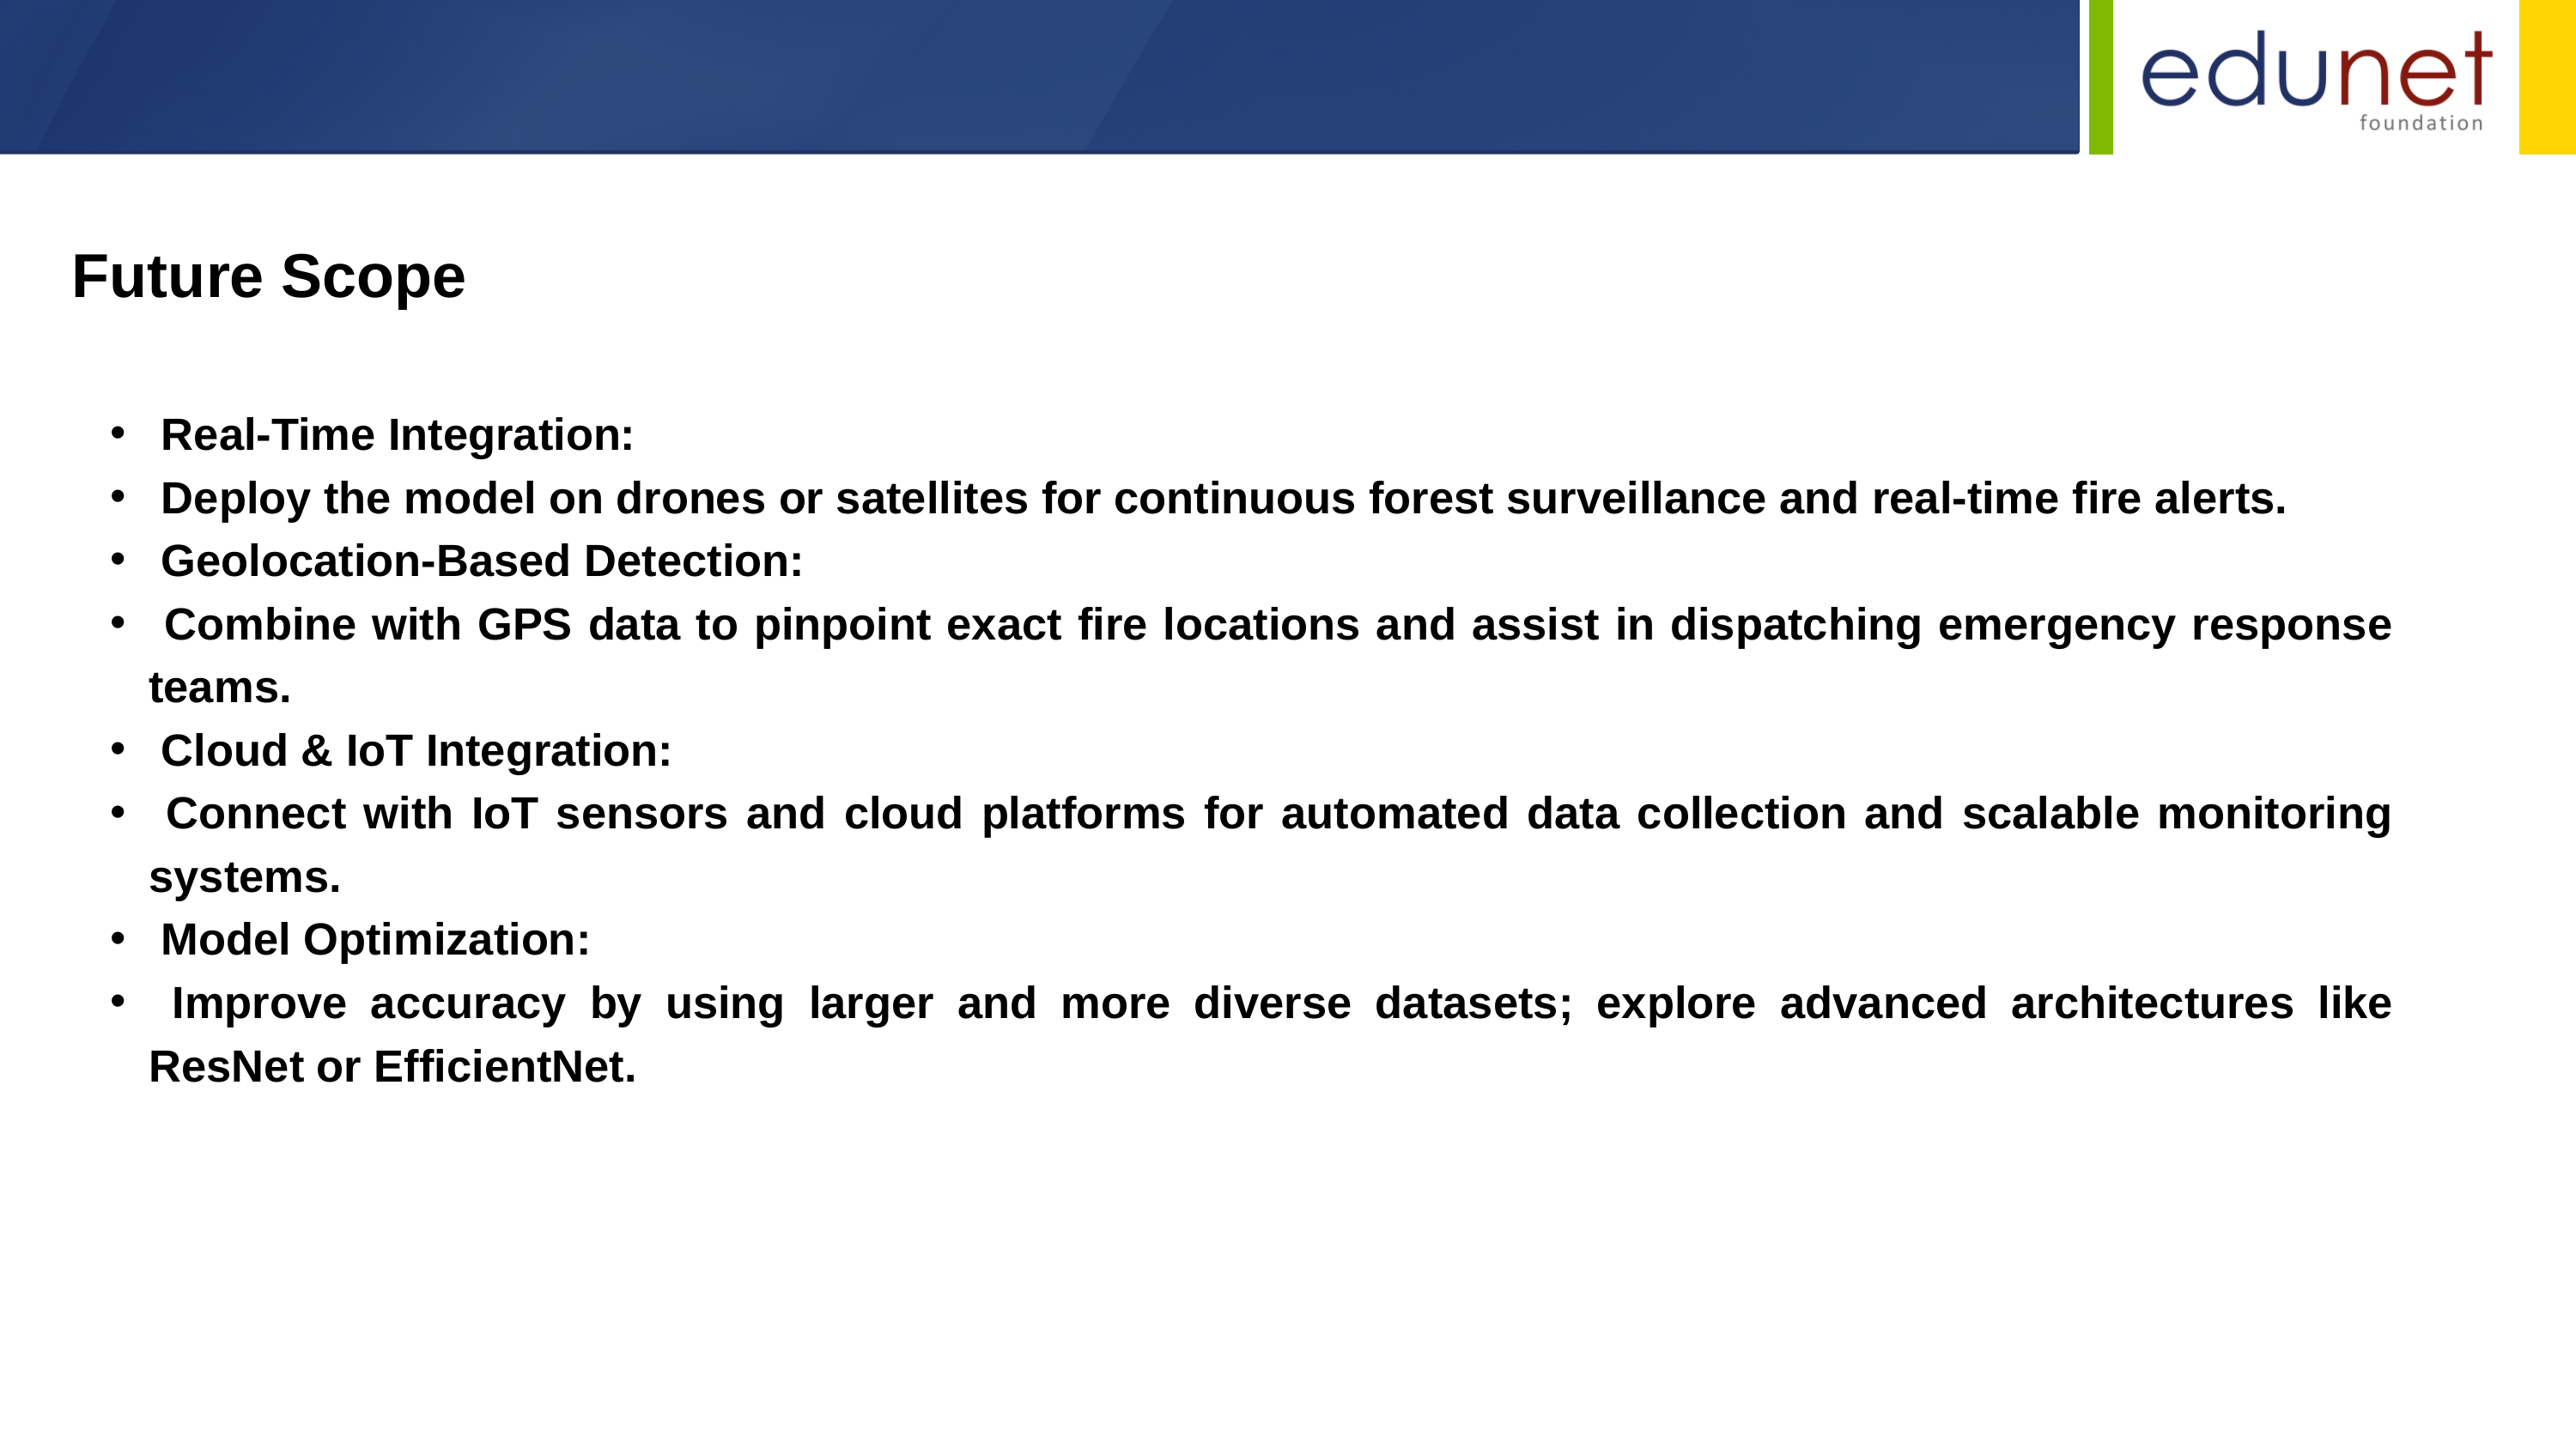

Future Scope

 Real-Time Integration:
 Deploy the model on drones or satellites for continuous forest surveillance and real-time fire alerts.
 Geolocation-Based Detection:
 Combine with GPS data to pinpoint exact fire locations and assist in dispatching emergency response teams.
 Cloud & IoT Integration:
 Connect with IoT sensors and cloud platforms for automated data collection and scalable monitoring systems.
 Model Optimization:
 Improve accuracy by using larger and more diverse datasets; explore advanced architectures like ResNet or EfficientNet.